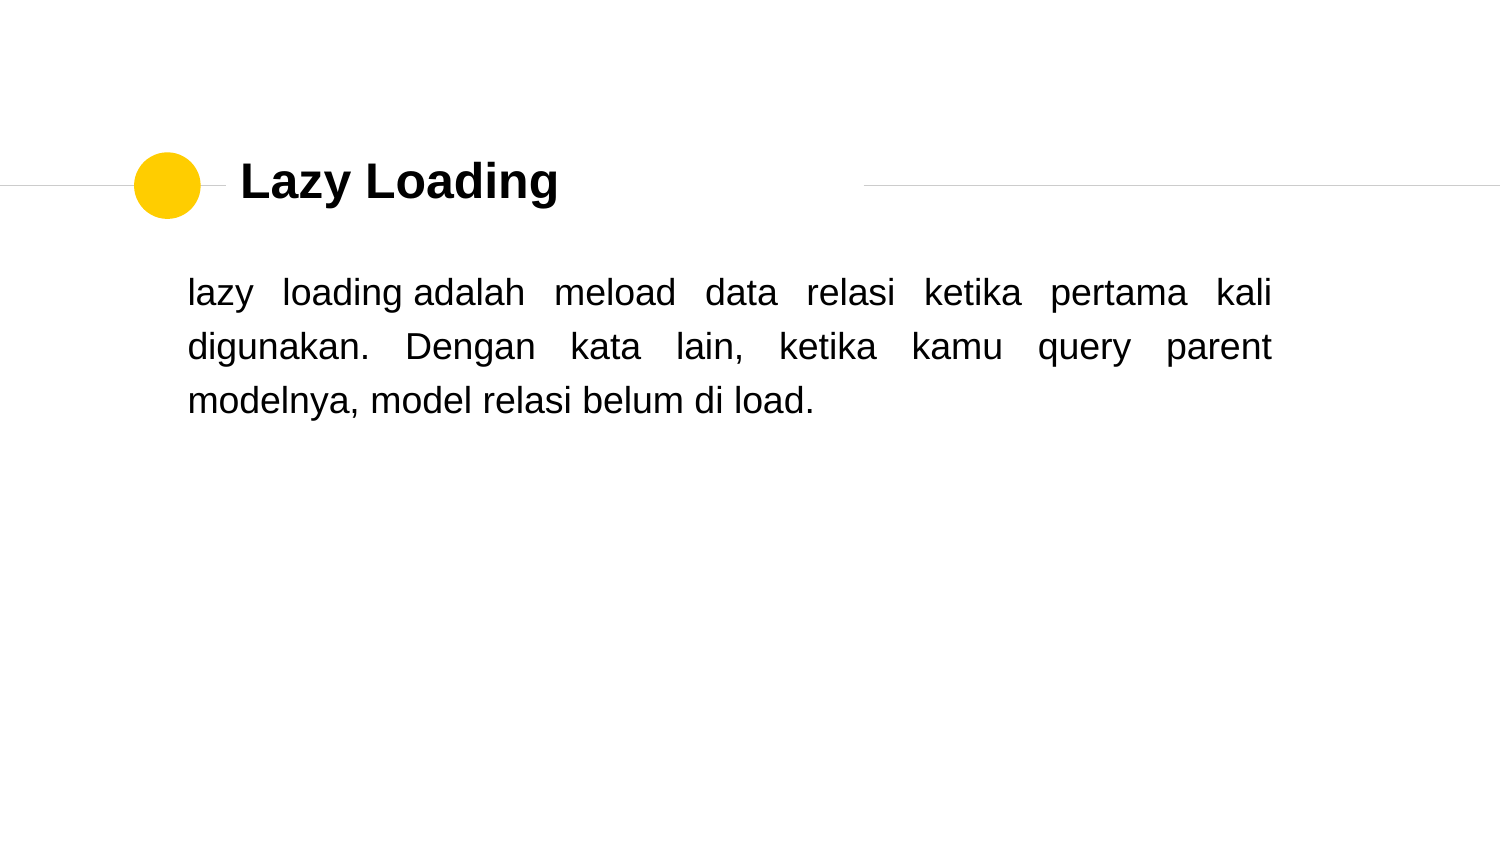

# Lazy Loading
lazy loading adalah meload data relasi ketika pertama kali digunakan. Dengan kata lain, ketika kamu query parent modelnya, model relasi belum di load.